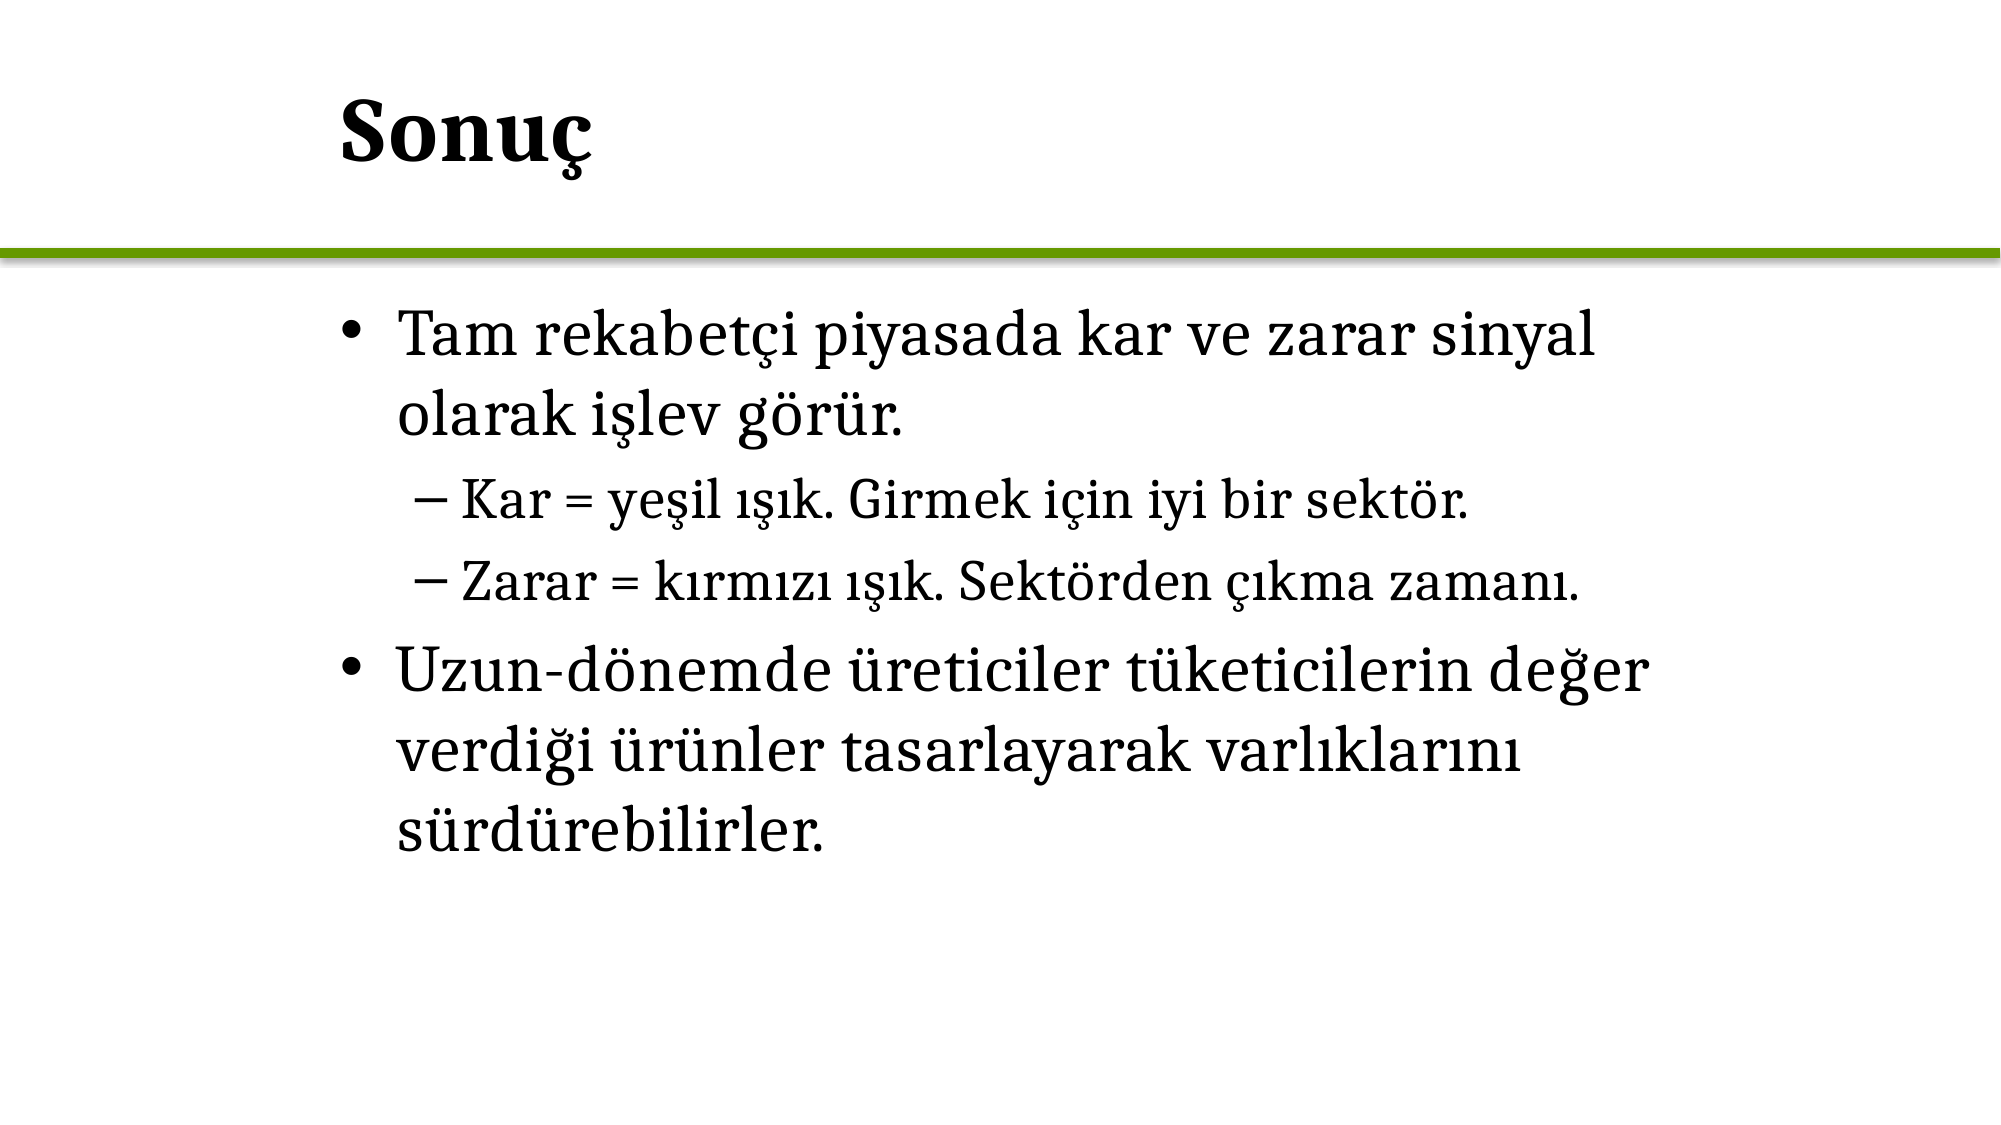

# Sonuç
Tam rekabetçi piyasada kar ve zarar sinyal olarak işlev görür.
Kar = yeşil ışık. Girmek için iyi bir sektör.
Zarar = kırmızı ışık. Sektörden çıkma zamanı.
Uzun-dönemde üreticiler tüketicilerin değer verdiği ürünler tasarlayarak varlıklarını sürdürebilirler.